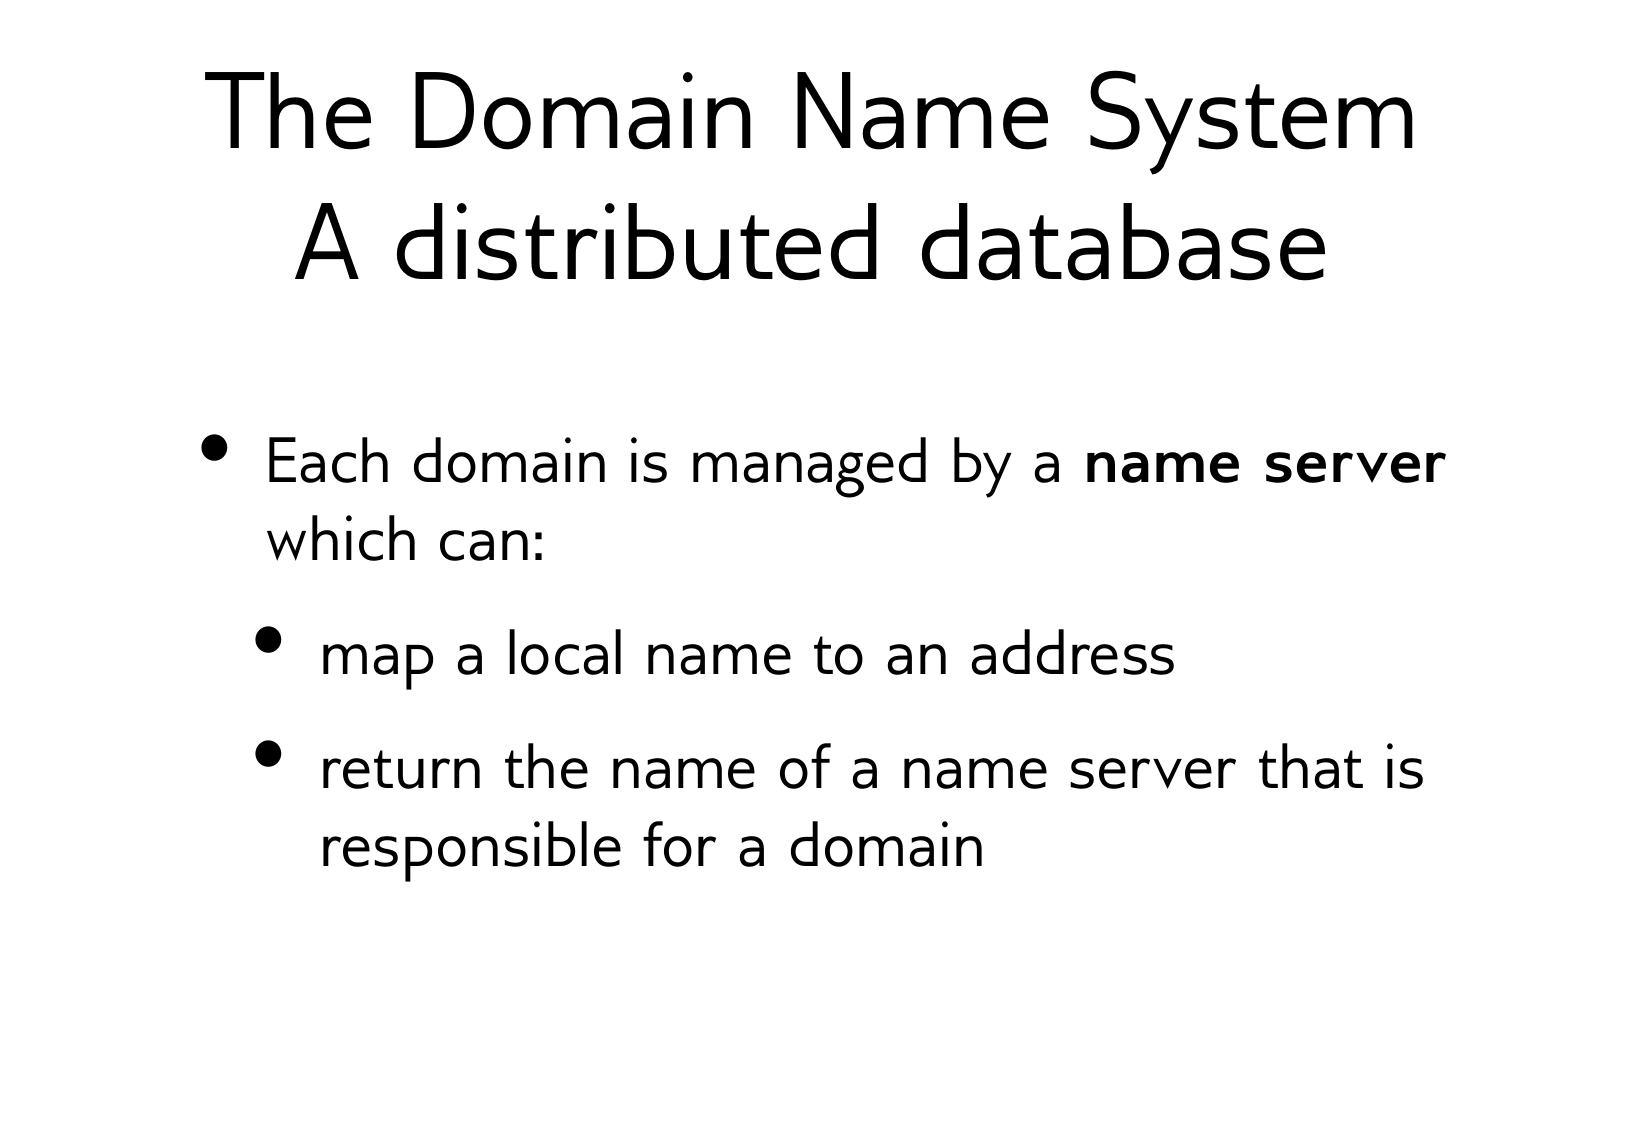

# The Domain Name System A distributed database
Each domain is managed by a name server which can:
map a local name to an address
return the name of a name server that is responsible for a domain